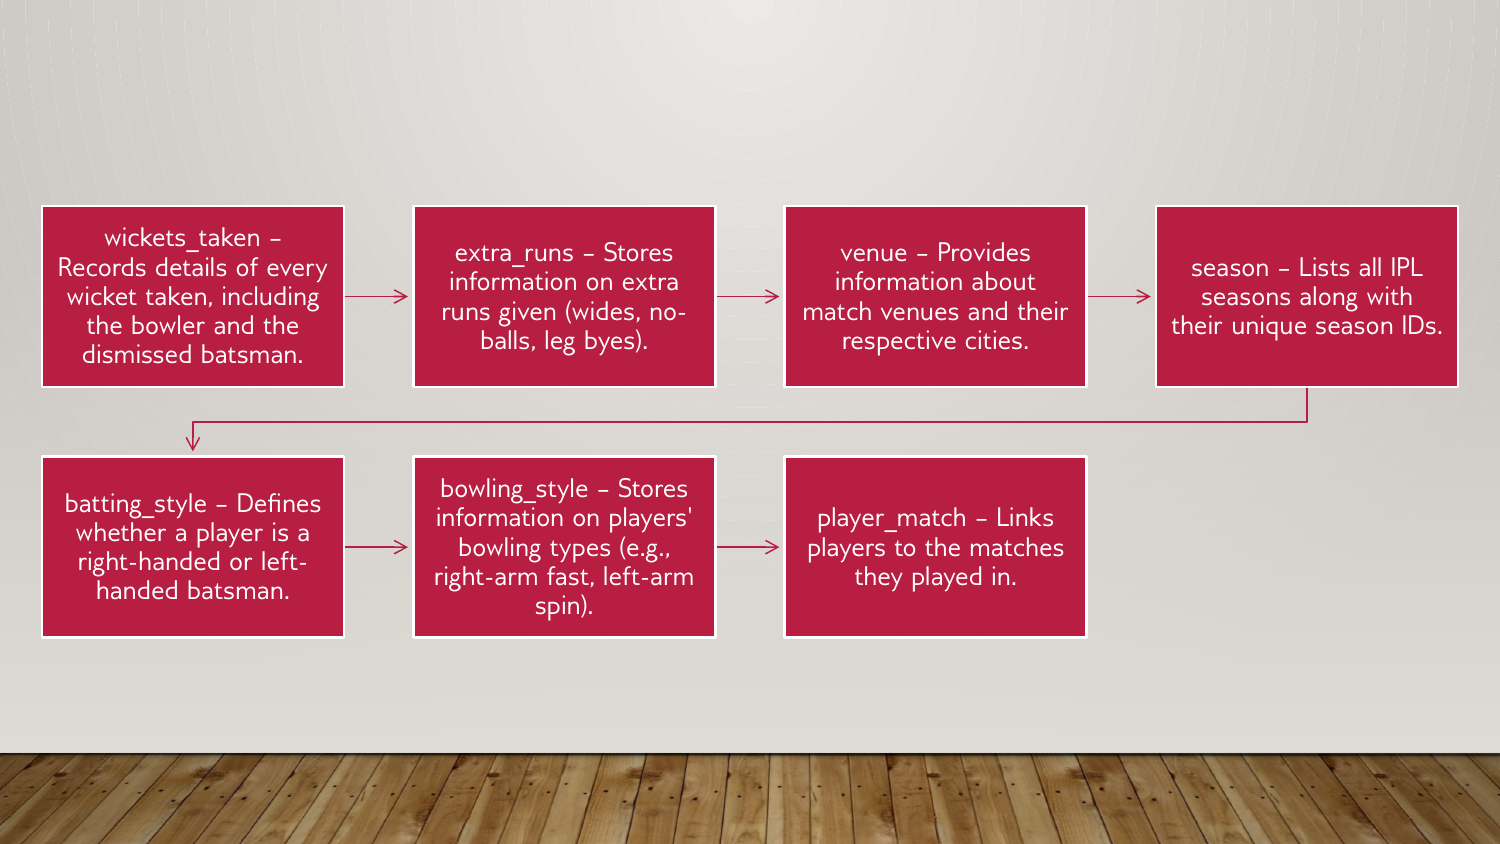

wickets_taken – Records details of every wicket taken, including the bowler and the dismissed batsman.

extra_runs – Stores information on extra runs given (wides, no-balls, leg byes).

venue – Provides information about match venues and their respective cities.

season – Lists all IPL seasons along with their unique season IDs.

batting_style – Defines whether a player is a right-handed or left-handed batsman.

bowling_style – Stores information on players' bowling types (e.g., right-arm fast, left-arm spin).
player_match – Links players to the matches they played in.